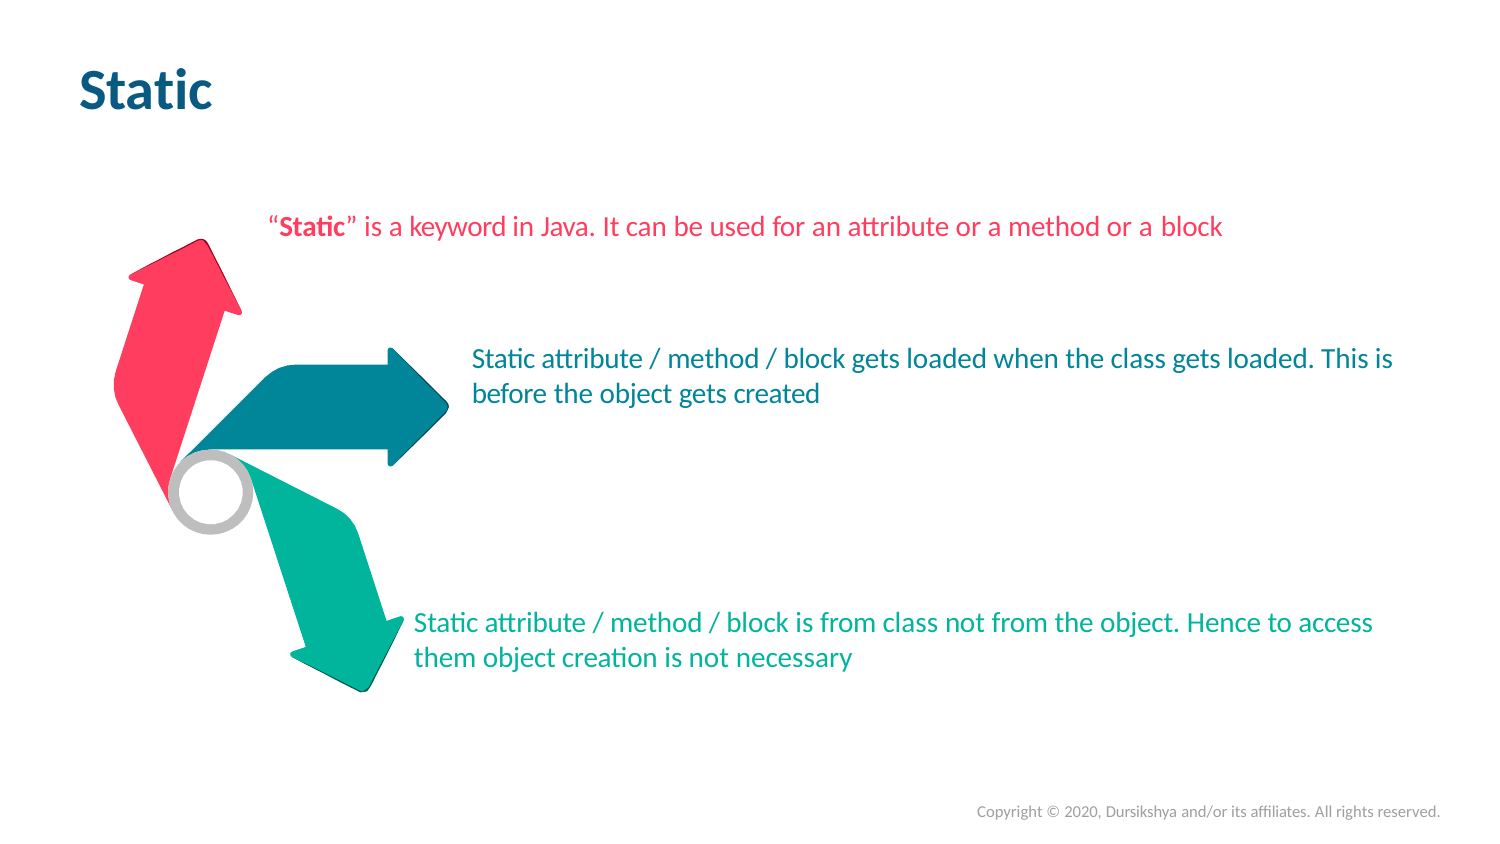

# Static
“Static” is a keyword in Java. It can be used for an attribute or a method or a block

Static attribute / method / block gets loaded when the class gets loaded. This is  before the object gets created
Static attribute / method / block is from class not from the object. Hence to access  them object creation is not necessary
Copyright © 2020, Dursikshya and/or its affiliates. All rights reserved.